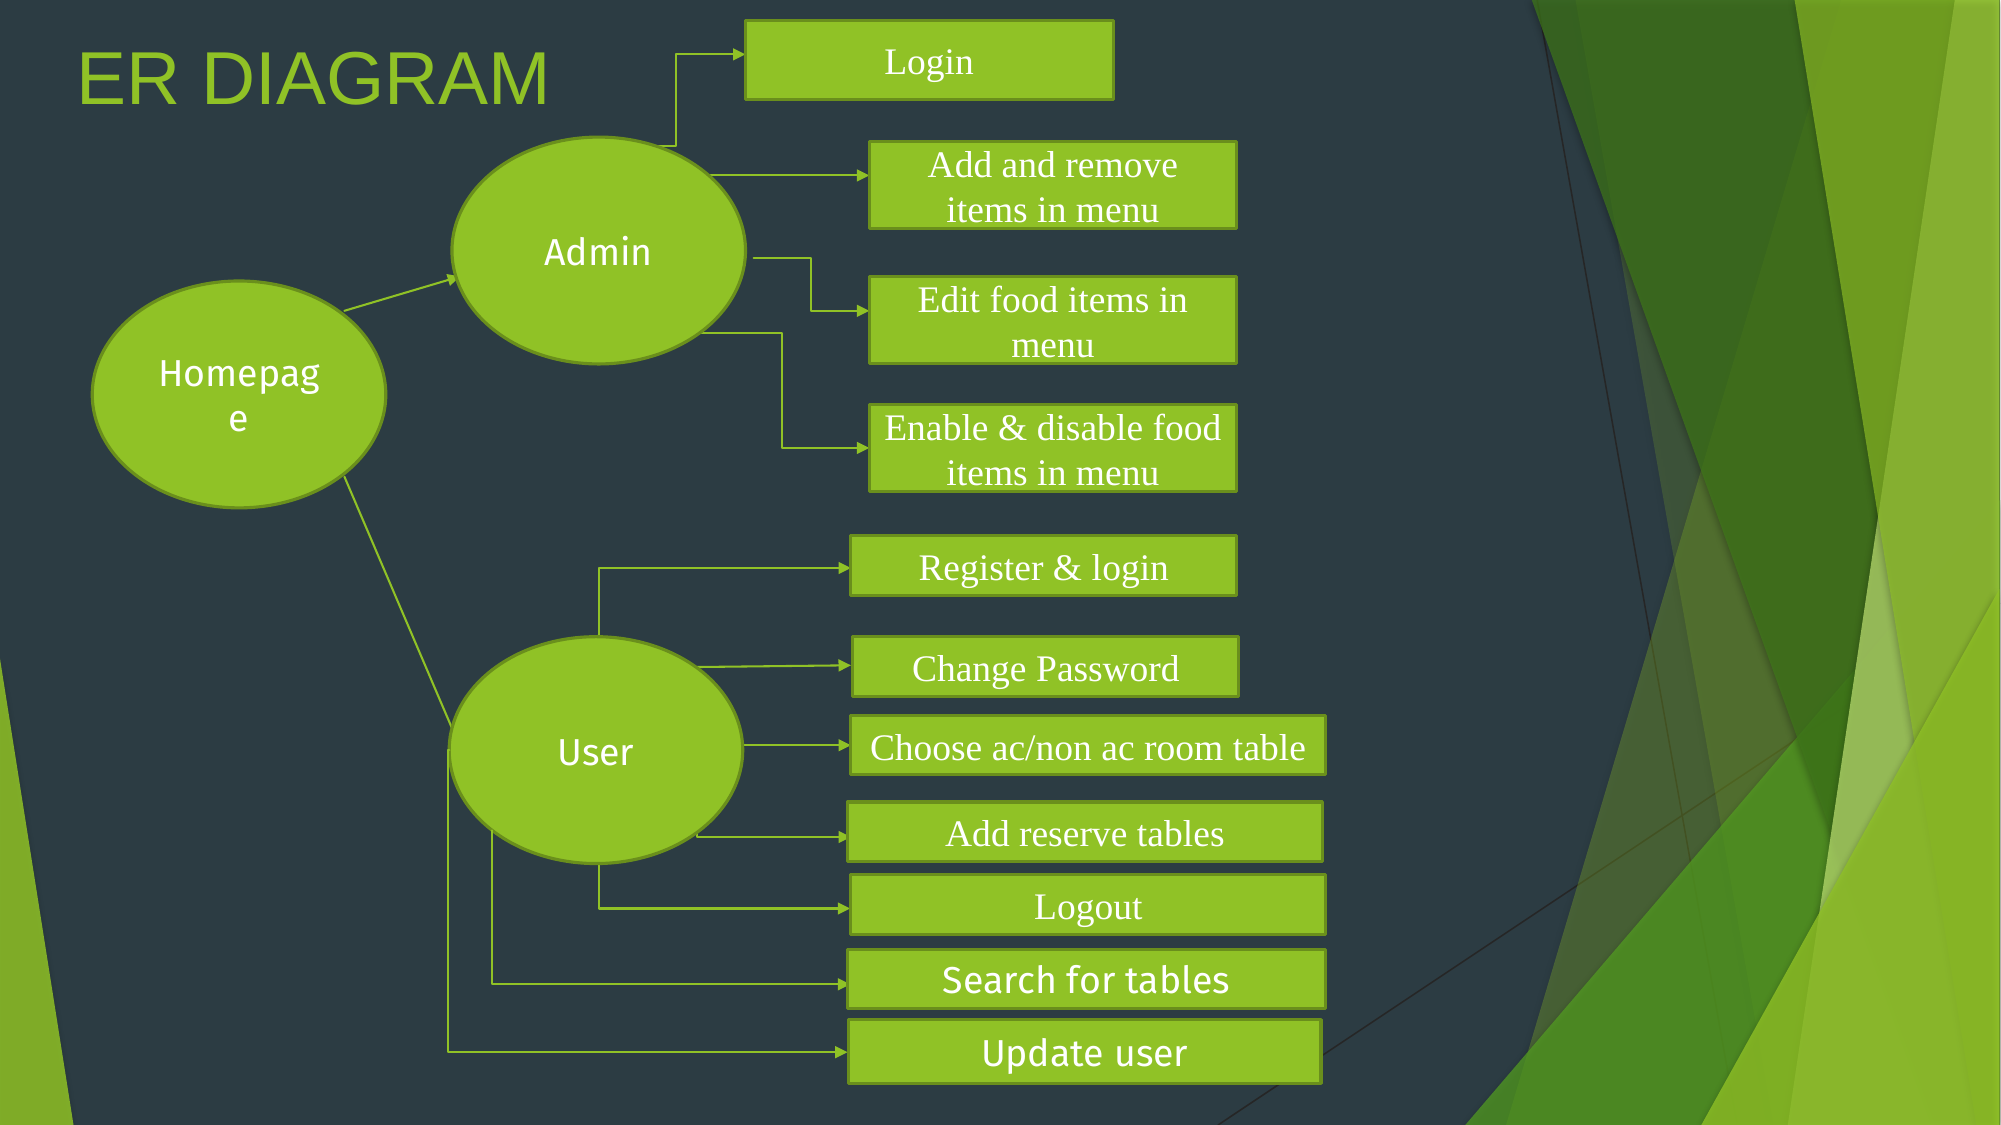

Login
# ER DIAGRAM
Admin
Add and remove items in menu
Edit food items in menu
Homepage
Enable & disable food items in menu
Register & login
User
Change Password
Choose ac/non ac room table
Add reserve tables
Logout
Search for tables
Update user